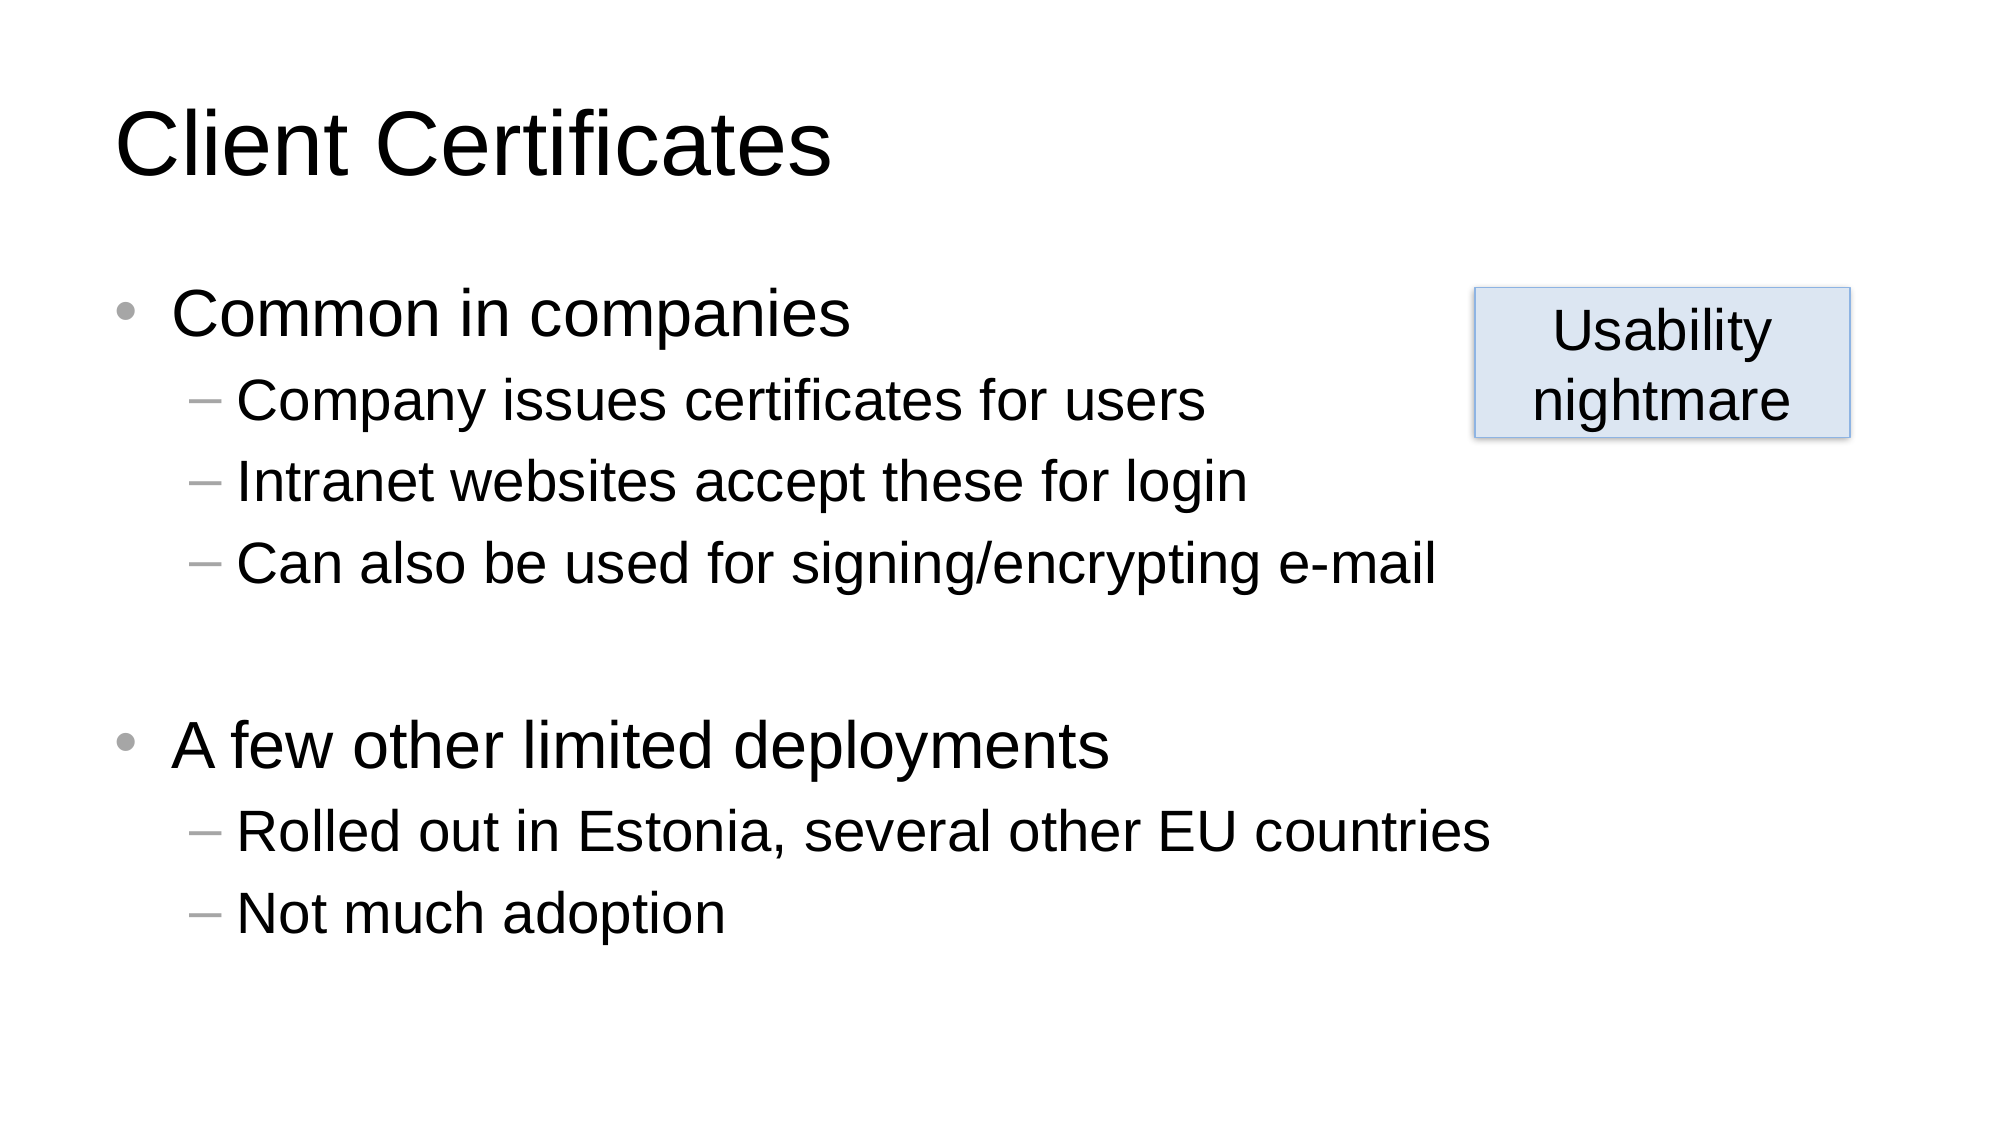

# Client Certificates
Common in companies
Company issues certificates for users
Intranet websites accept these for login
Can also be used for signing/encrypting e-mail

A few other limited deployments
Rolled out in Estonia, several other EU countries
Not much adoption
Usability
nightmare